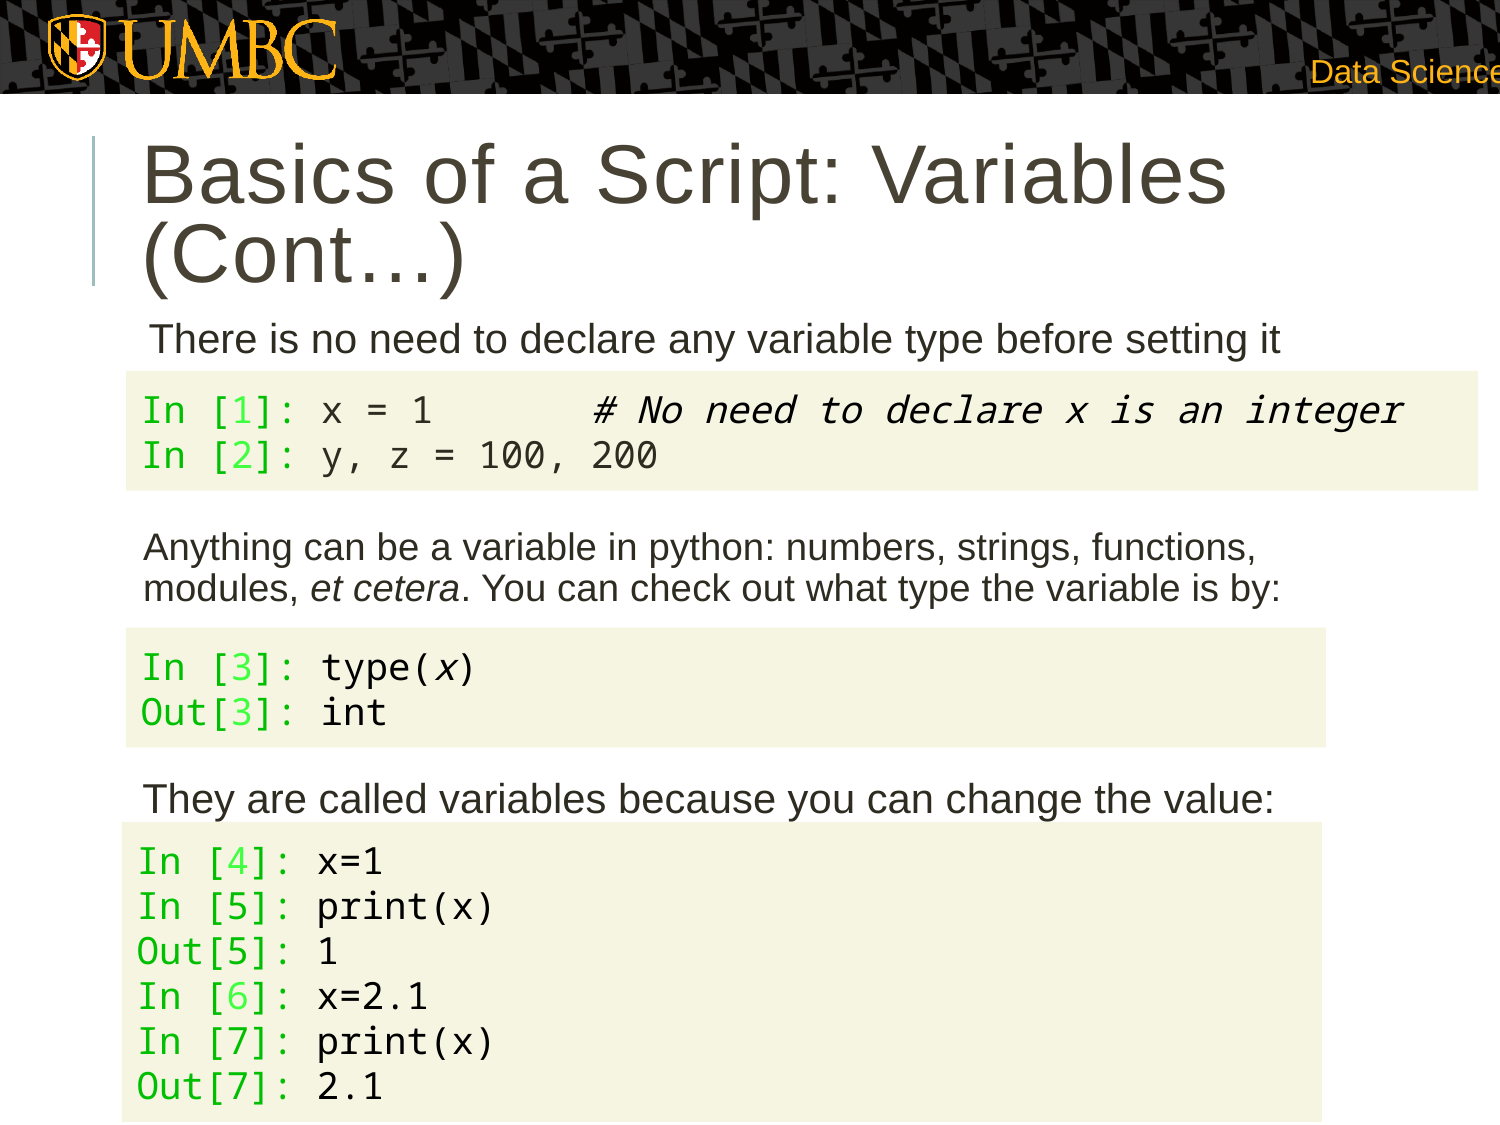

# Basics of a Script: Variables (Cont…)
There is no need to declare any variable type before setting it
In [1]: x = 1       # No need to declare x is an integer
In [2]: y, z = 100, 200
Anything can be a variable in python: numbers, strings, functions, modules, et cetera. You can check out what type the variable is by:
In [3]: type(x)
Out[3]: int
They are called variables because you can change the value:
In [4]: x=1
In [5]: print(x)
Out[5]: 1
In [6]: x=2.1
In [7]: print(x)
Out[7]: 2.1